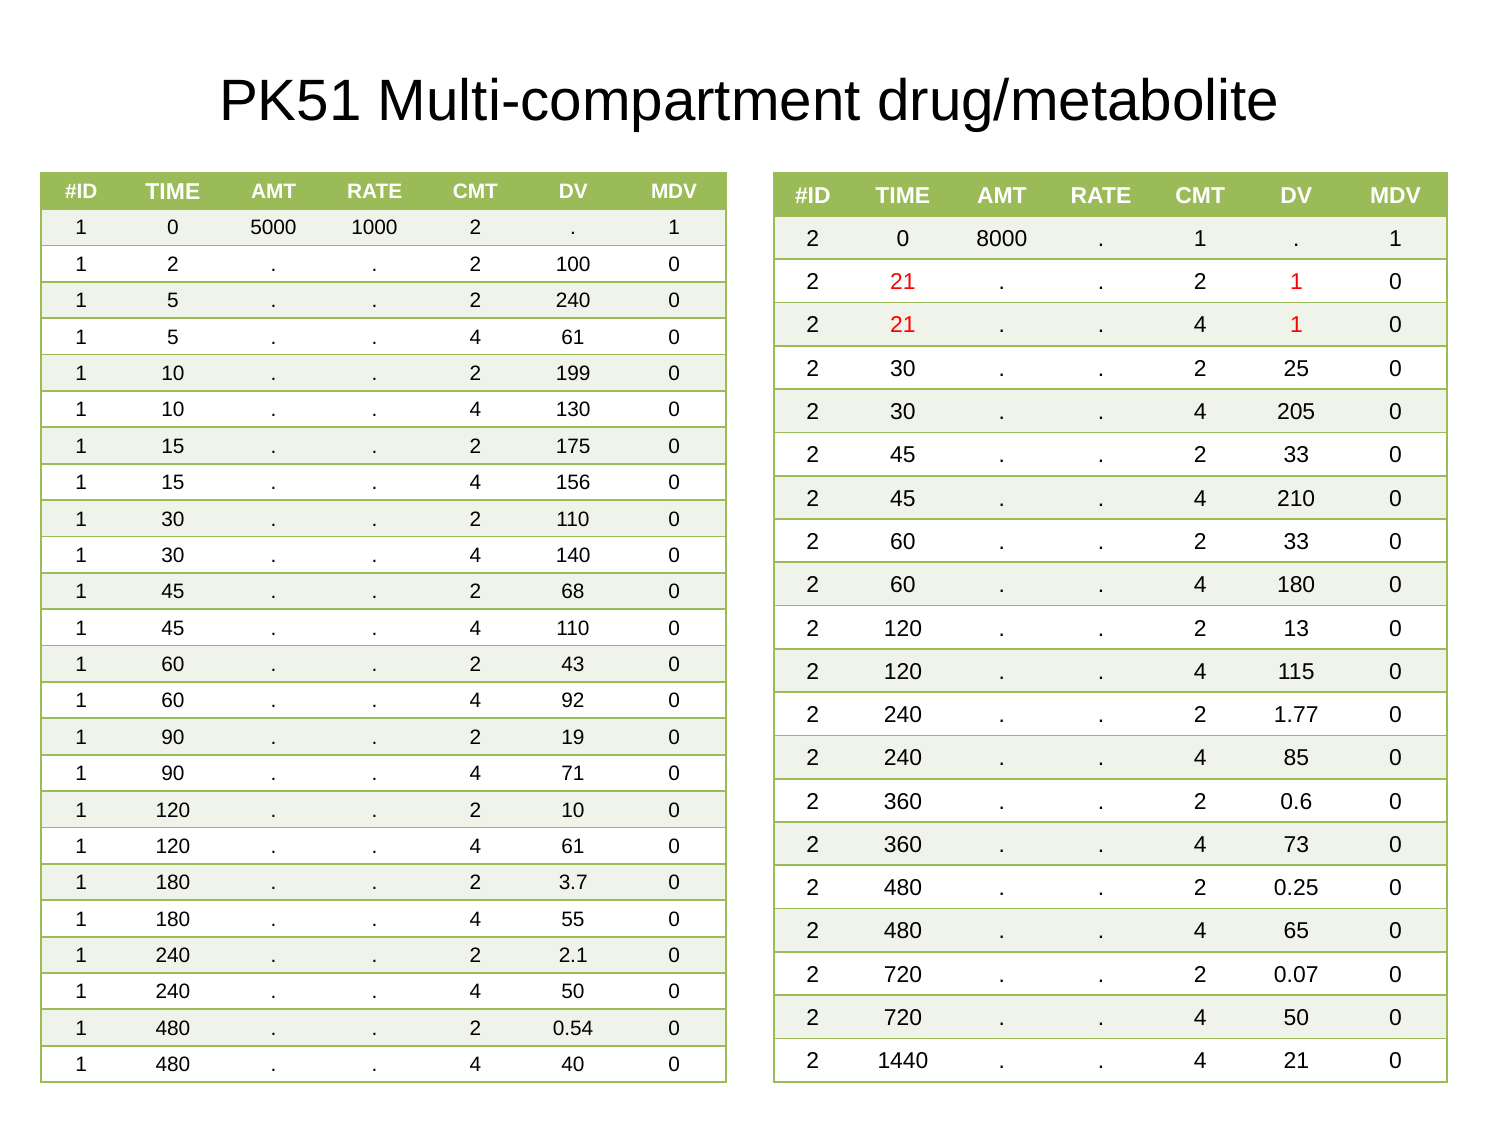

# PK51 Multi-compartment drug/metabolite
| #ID | TIME | AMT | RATE | CMT | DV | MDV |
| --- | --- | --- | --- | --- | --- | --- |
| 1 | 0 | 5000 | 1000 | 2 | . | 1 |
| 1 | 2 | . | . | 2 | 100 | 0 |
| 1 | 5 | . | . | 2 | 240 | 0 |
| 1 | 5 | . | . | 4 | 61 | 0 |
| 1 | 10 | . | . | 2 | 199 | 0 |
| 1 | 10 | . | . | 4 | 130 | 0 |
| 1 | 15 | . | . | 2 | 175 | 0 |
| 1 | 15 | . | . | 4 | 156 | 0 |
| 1 | 30 | . | . | 2 | 110 | 0 |
| 1 | 30 | . | . | 4 | 140 | 0 |
| 1 | 45 | . | . | 2 | 68 | 0 |
| 1 | 45 | . | . | 4 | 110 | 0 |
| 1 | 60 | . | . | 2 | 43 | 0 |
| 1 | 60 | . | . | 4 | 92 | 0 |
| 1 | 90 | . | . | 2 | 19 | 0 |
| 1 | 90 | . | . | 4 | 71 | 0 |
| 1 | 120 | . | . | 2 | 10 | 0 |
| 1 | 120 | . | . | 4 | 61 | 0 |
| 1 | 180 | . | . | 2 | 3.7 | 0 |
| 1 | 180 | . | . | 4 | 55 | 0 |
| 1 | 240 | . | . | 2 | 2.1 | 0 |
| 1 | 240 | . | . | 4 | 50 | 0 |
| 1 | 480 | . | . | 2 | 0.54 | 0 |
| 1 | 480 | . | . | 4 | 40 | 0 |
| #ID | TIME | AMT | RATE | CMT | DV | MDV |
| --- | --- | --- | --- | --- | --- | --- |
| 2 | 0 | 8000 | . | 1 | . | 1 |
| 2 | 21 | . | . | 2 | 1 | 0 |
| 2 | 21 | . | . | 4 | 1 | 0 |
| 2 | 30 | . | . | 2 | 25 | 0 |
| 2 | 30 | . | . | 4 | 205 | 0 |
| 2 | 45 | . | . | 2 | 33 | 0 |
| 2 | 45 | . | . | 4 | 210 | 0 |
| 2 | 60 | . | . | 2 | 33 | 0 |
| 2 | 60 | . | . | 4 | 180 | 0 |
| 2 | 120 | . | . | 2 | 13 | 0 |
| 2 | 120 | . | . | 4 | 115 | 0 |
| 2 | 240 | . | . | 2 | 1.77 | 0 |
| 2 | 240 | . | . | 4 | 85 | 0 |
| 2 | 360 | . | . | 2 | 0.6 | 0 |
| 2 | 360 | . | . | 4 | 73 | 0 |
| 2 | 480 | . | . | 2 | 0.25 | 0 |
| 2 | 480 | . | . | 4 | 65 | 0 |
| 2 | 720 | . | . | 2 | 0.07 | 0 |
| 2 | 720 | . | . | 4 | 50 | 0 |
| 2 | 1440 | . | . | 4 | 21 | 0 |